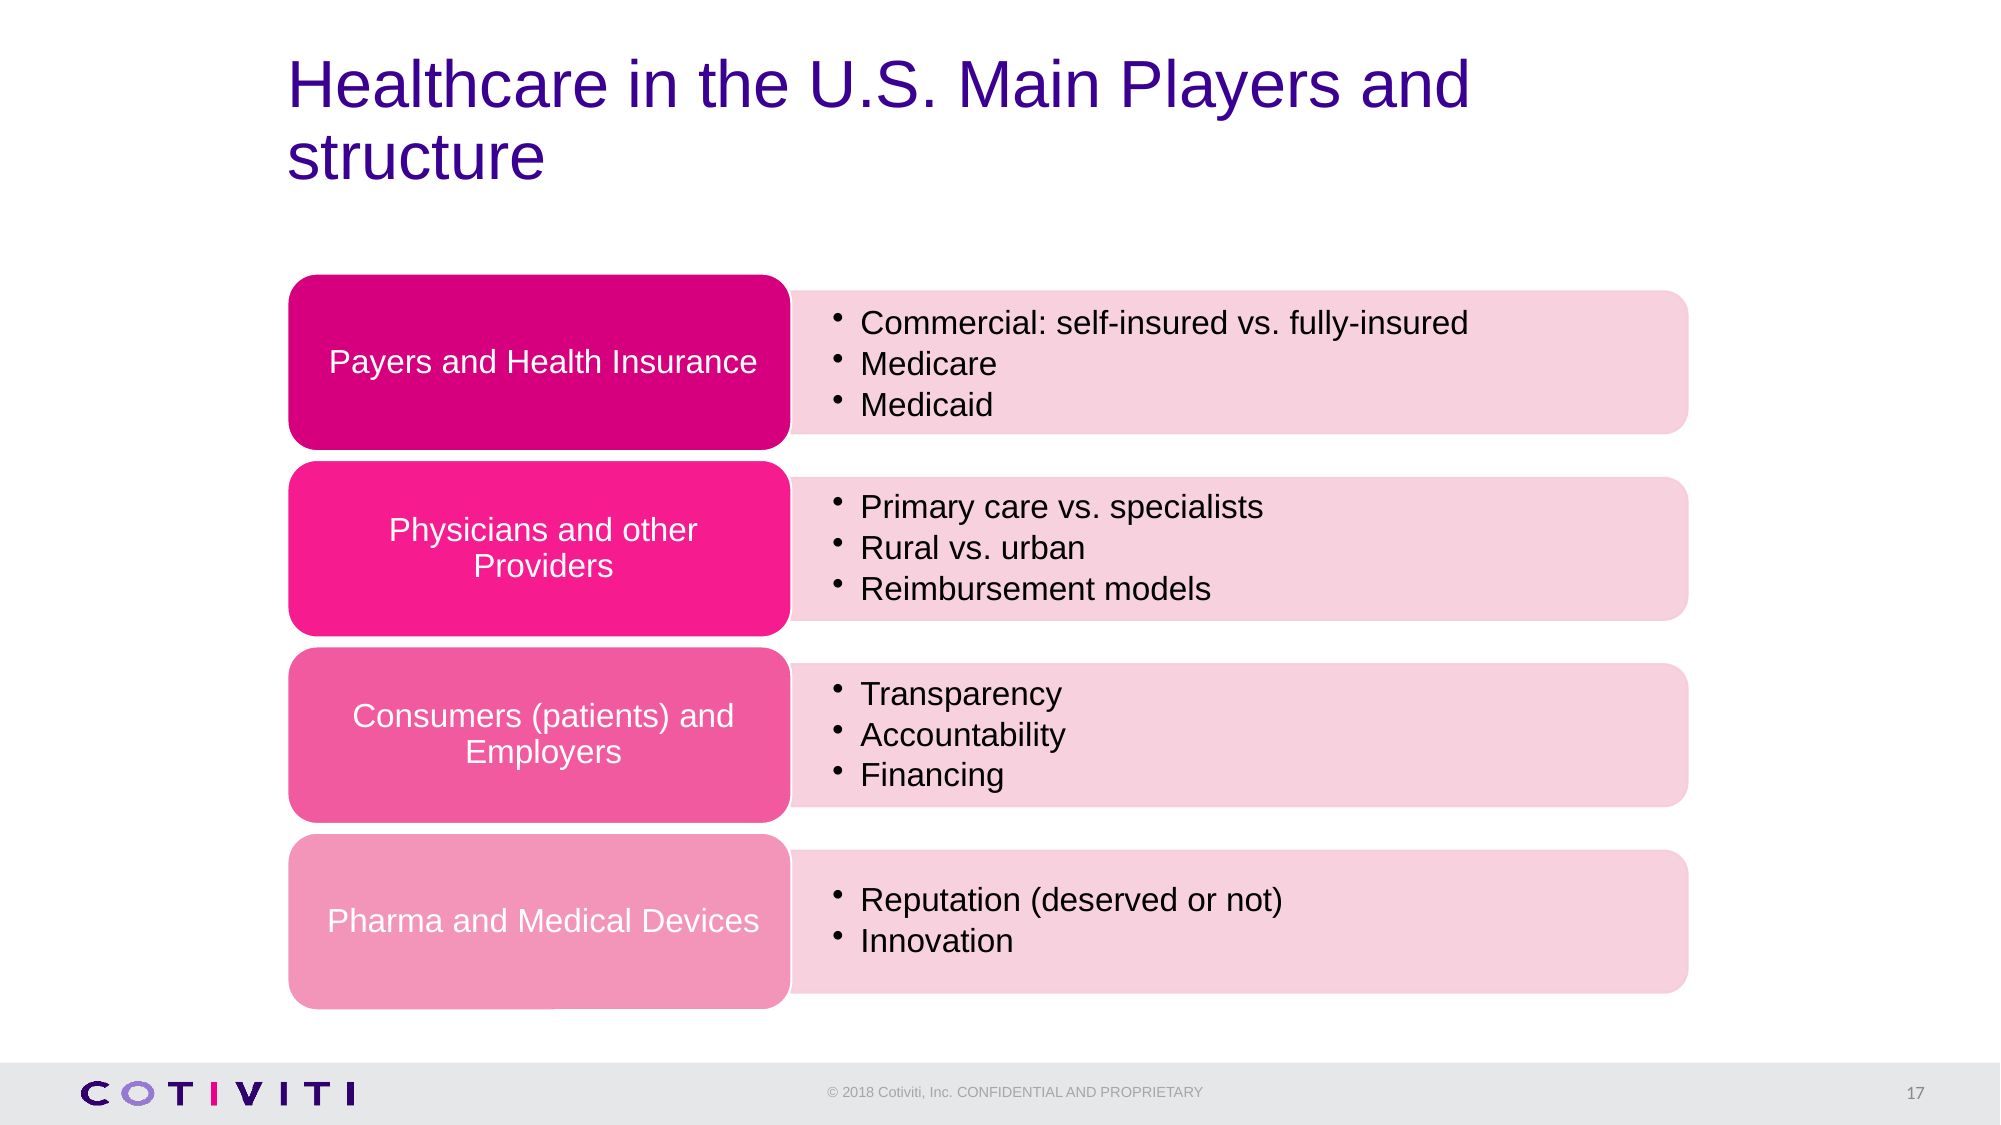

© Verisk Health, Inc.
# Healthcare in the U.S. Main Players and structure

Commercial: self-insured vs. fully-insured
Medicare
Medicaid

Payers and Health Insurance
Primary care vs. specialists
Rural vs. urban
Reimbursement models
Physicians and other Providers
Transparency
Accountability
Financing
Consumers (patients) and Employers
Reputation (deserved or not)
Innovation
Pharma and Medical Devices
17